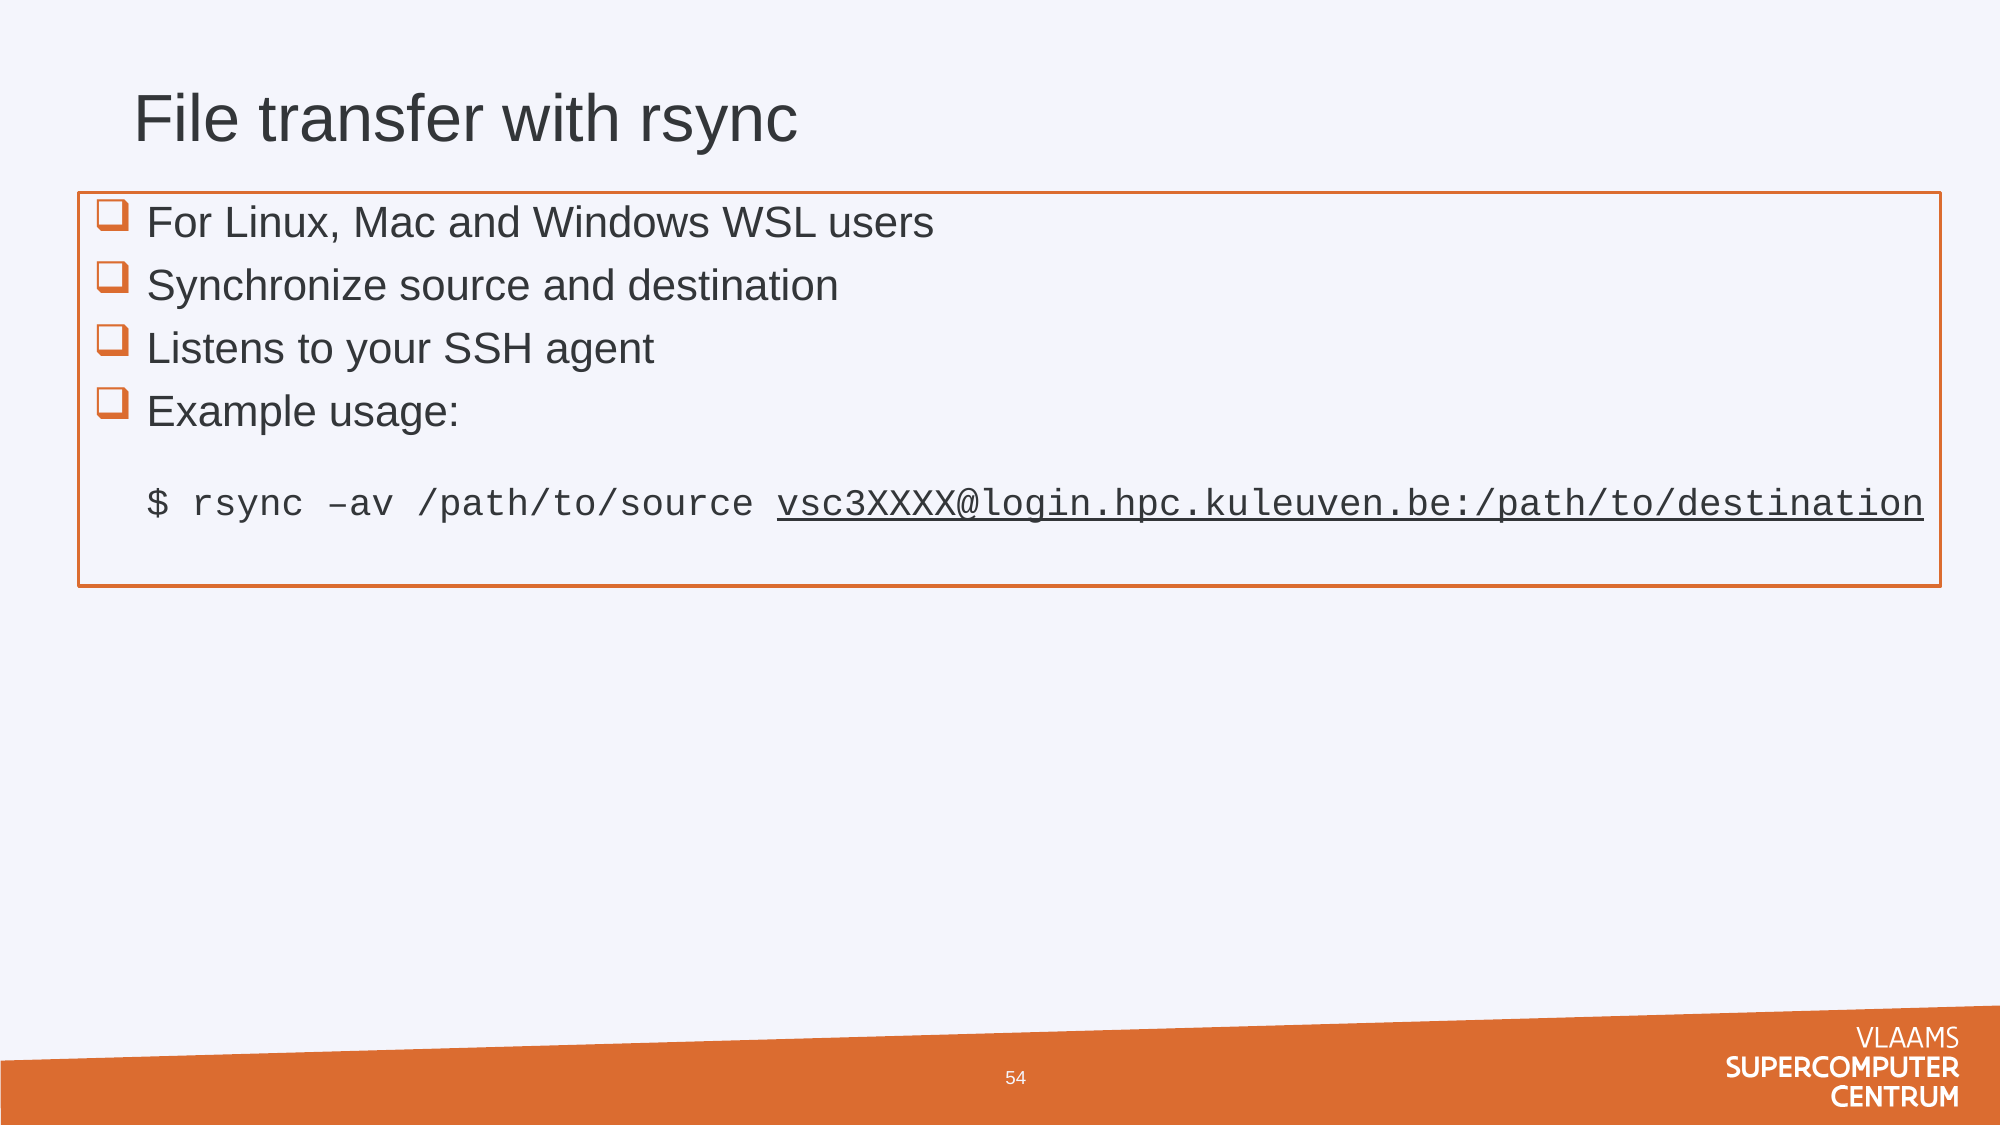

File transfer with rsync
For Linux, Mac and Windows WSL users
Synchronize source and destination
Listens to your SSH agent
Example usage:
$ rsync –av /path/to/source vsc3XXXX@login.hpc.kuleuven.be:/path/to/destination

54